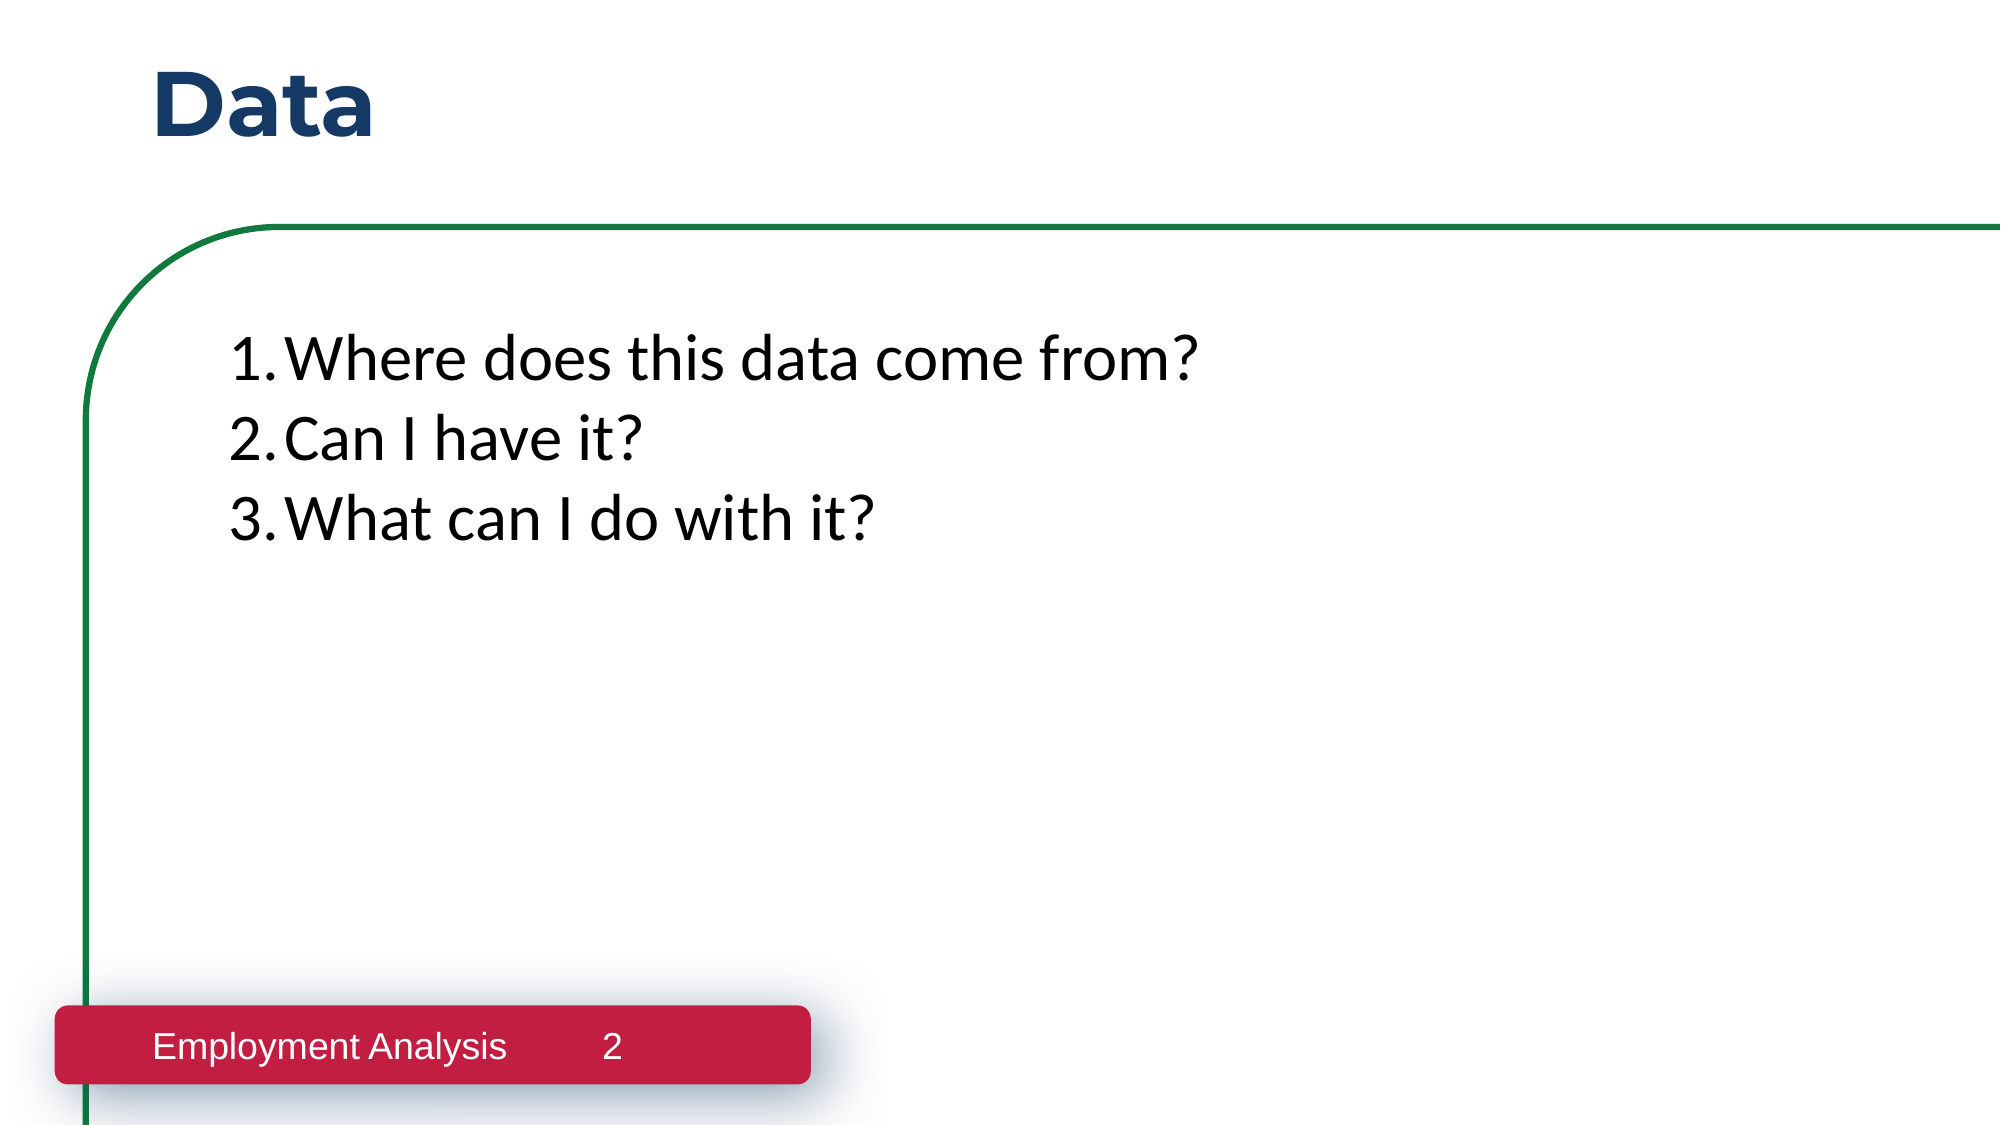

Data

Census topics
ACS topics
Community Pulse Survey etc.
Where does this data come from?
Can I have it?
What can I do with it?

Employment Analysis 	2